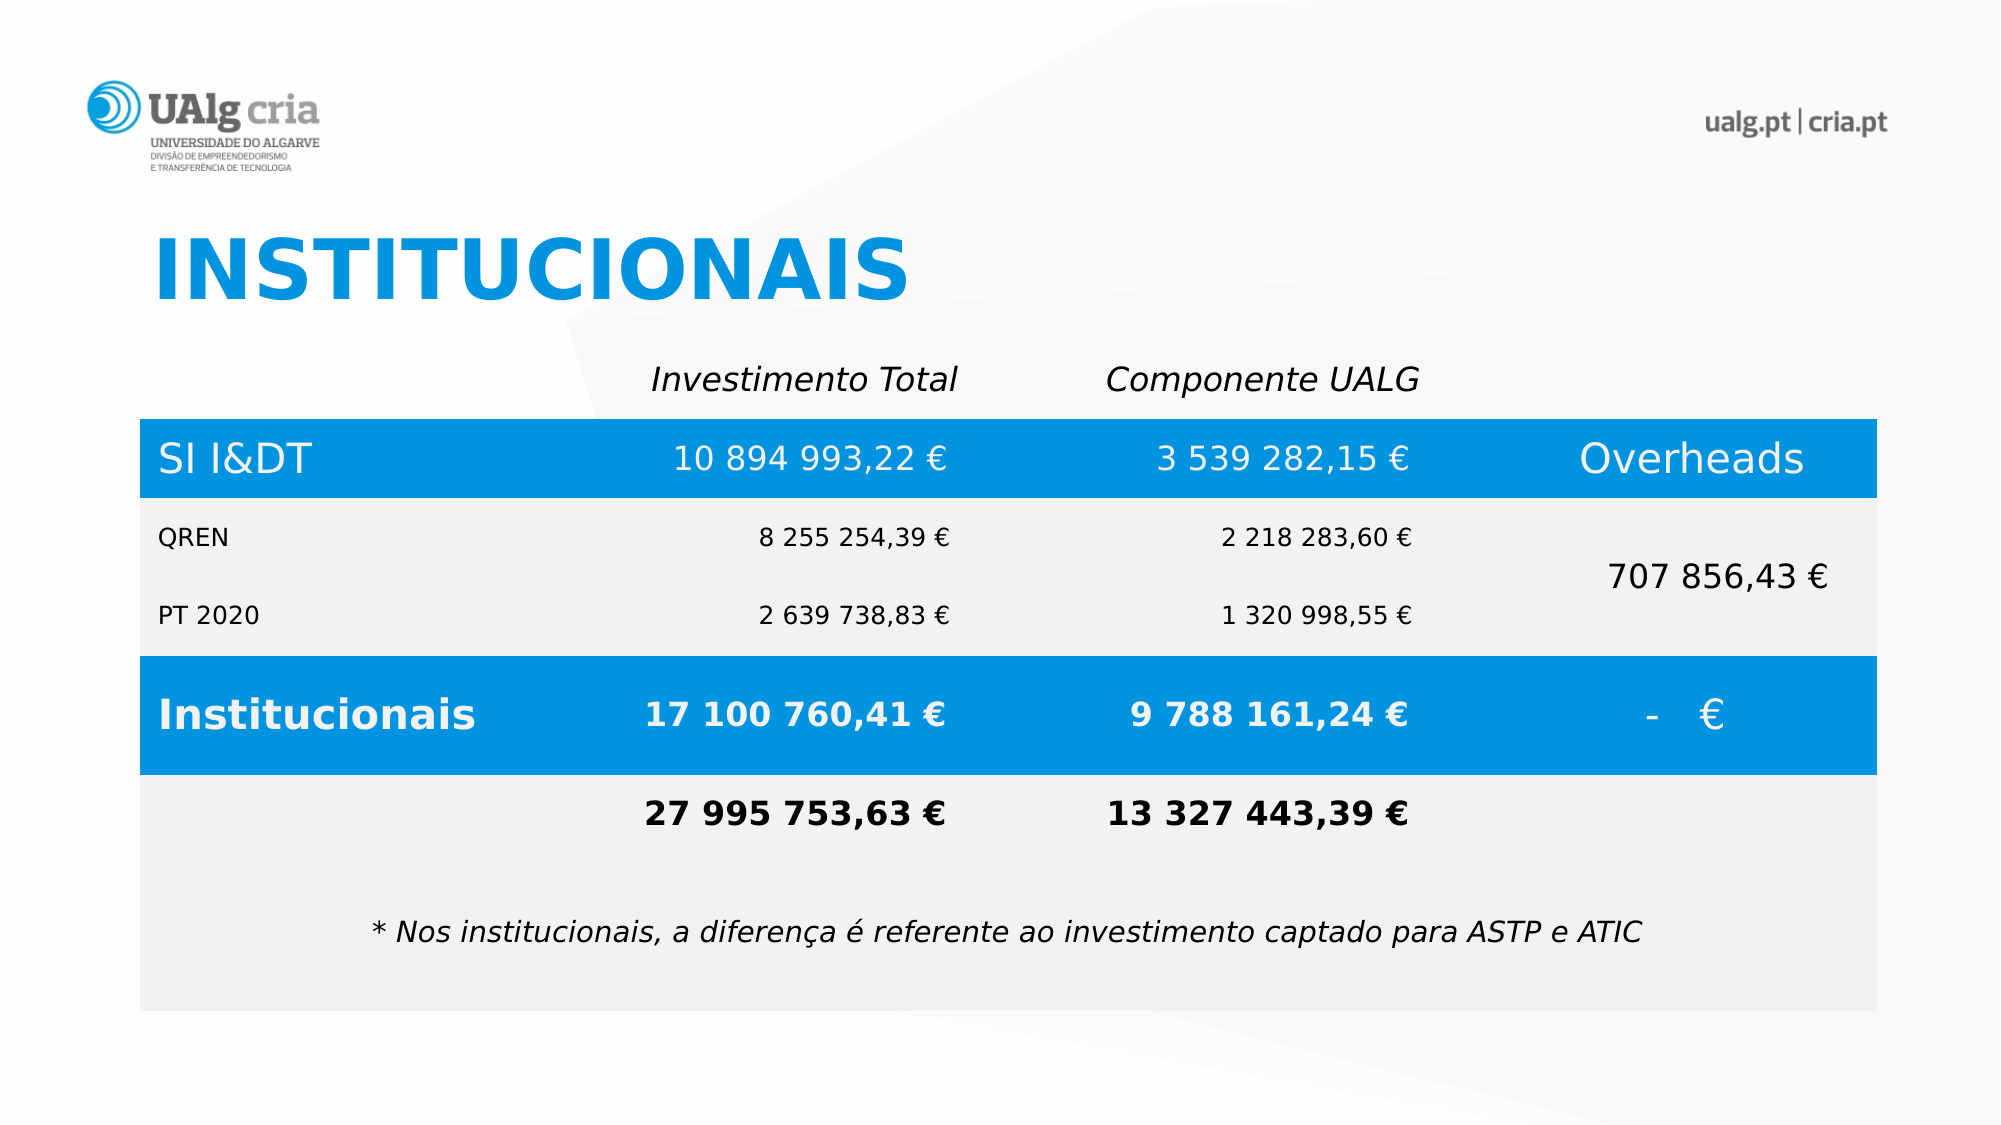

# INSTITUCIONAIS
|  | Investimento Total | Componente UALG |  |  |
| --- | --- | --- | --- | --- |
| SI I&DT | 10 894 993,22 € | 3 539 282,15 € |  | Overheads |
| QREN | 8 255 254,39 € | 2 218 283,60 € |  | 707 856,43 € |
| PT 2020 | 2 639 738,83 € | 1 320 998,55 € |  |  |
| Institucionais | 17 100 760,41 € | 9 788 161,24 € |  | - € |
|  | 27 995 753,63 € | 13 327 443,39 € |  |  |
| \* Nos institucionais, a diferença é referente ao investimento captado para ASTP e ATIC |  |  |  |  |